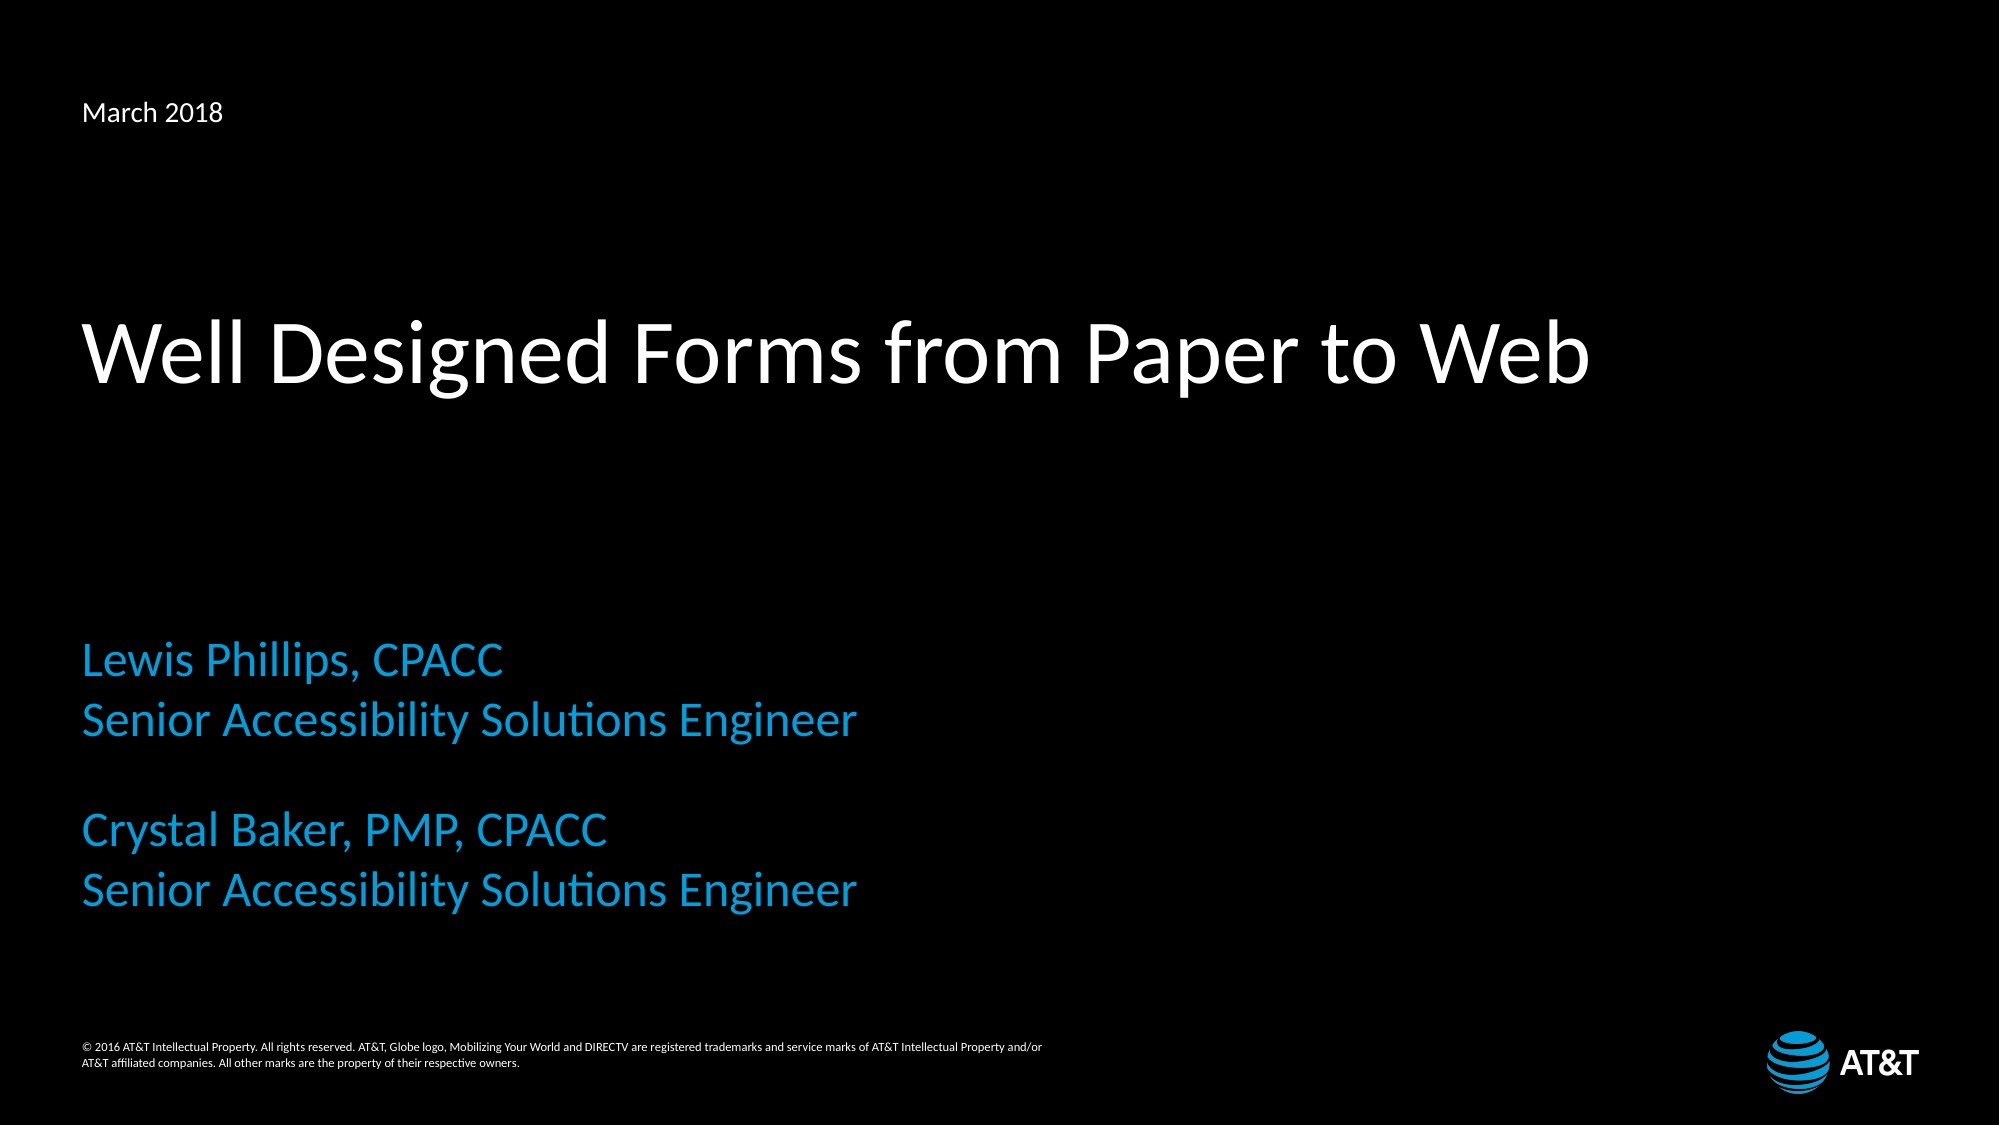

March 2018
# Well Designed Forms from Paper to Web
Lewis Phillips, CPACC
Senior Accessibility Solutions Engineer
Crystal Baker, PMP, CPACC
Senior Accessibility Solutions Engineer